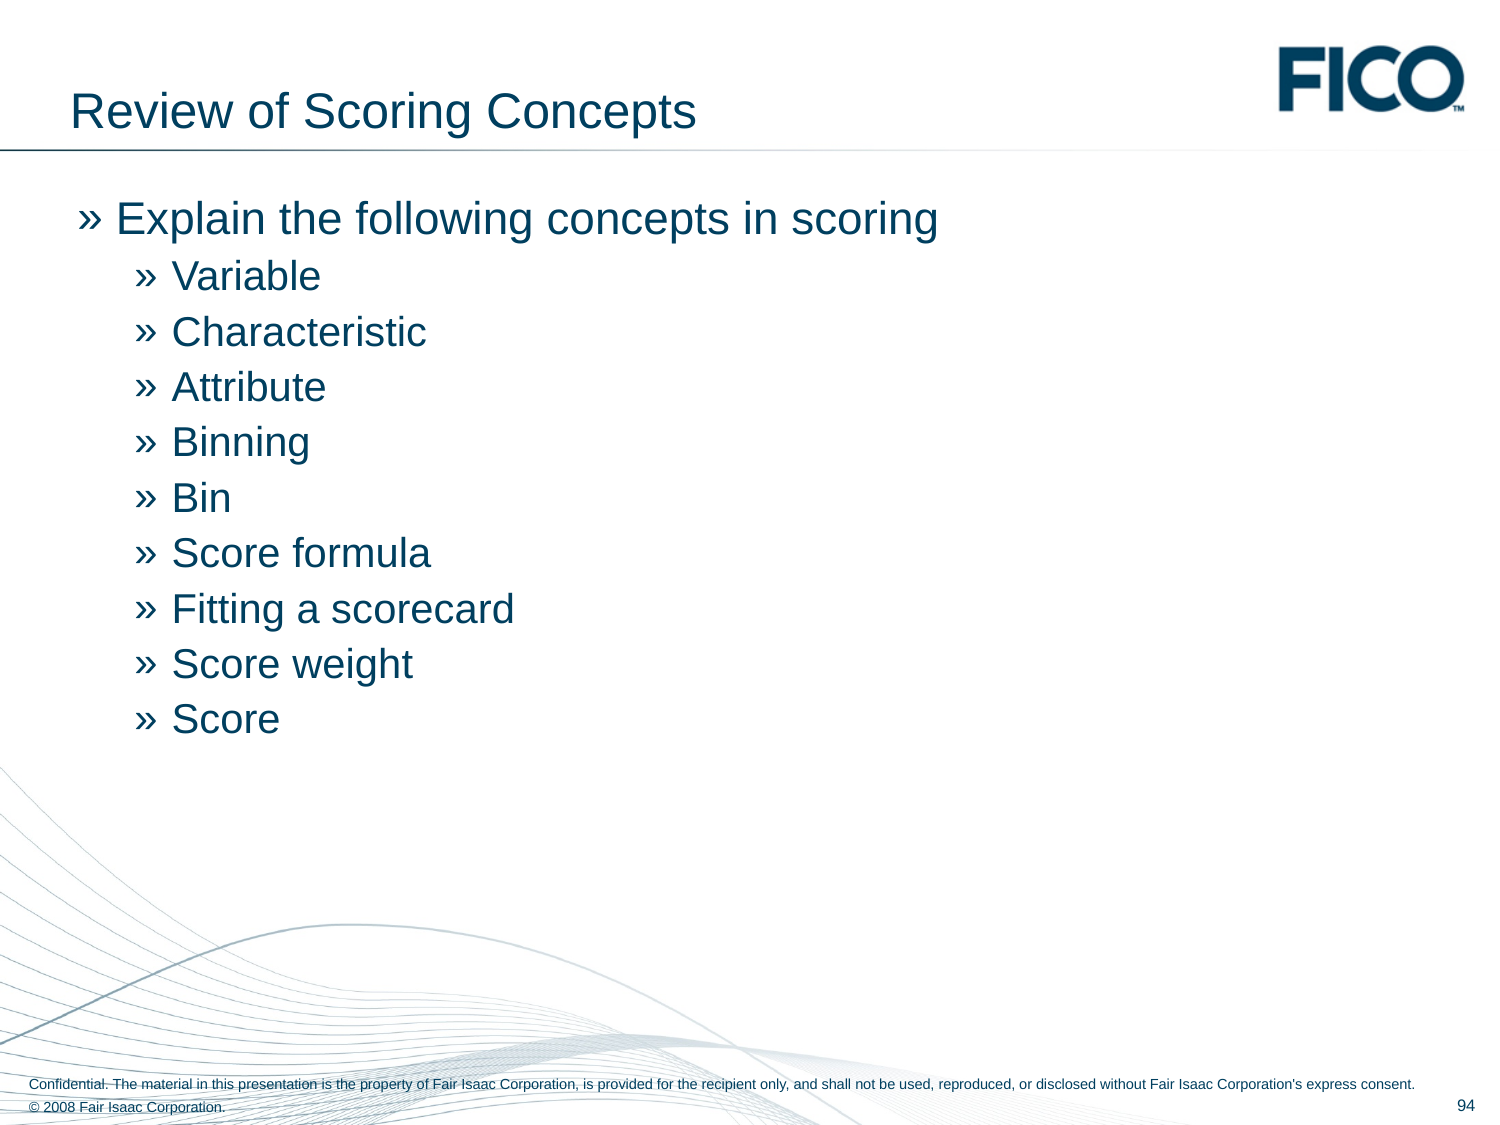

# Review of Scoring Concepts
Explain the following concepts in scoring
Variable
Characteristic
Attribute
Binning
Bin
Score formula
Fitting a scorecard
Score weight
Score